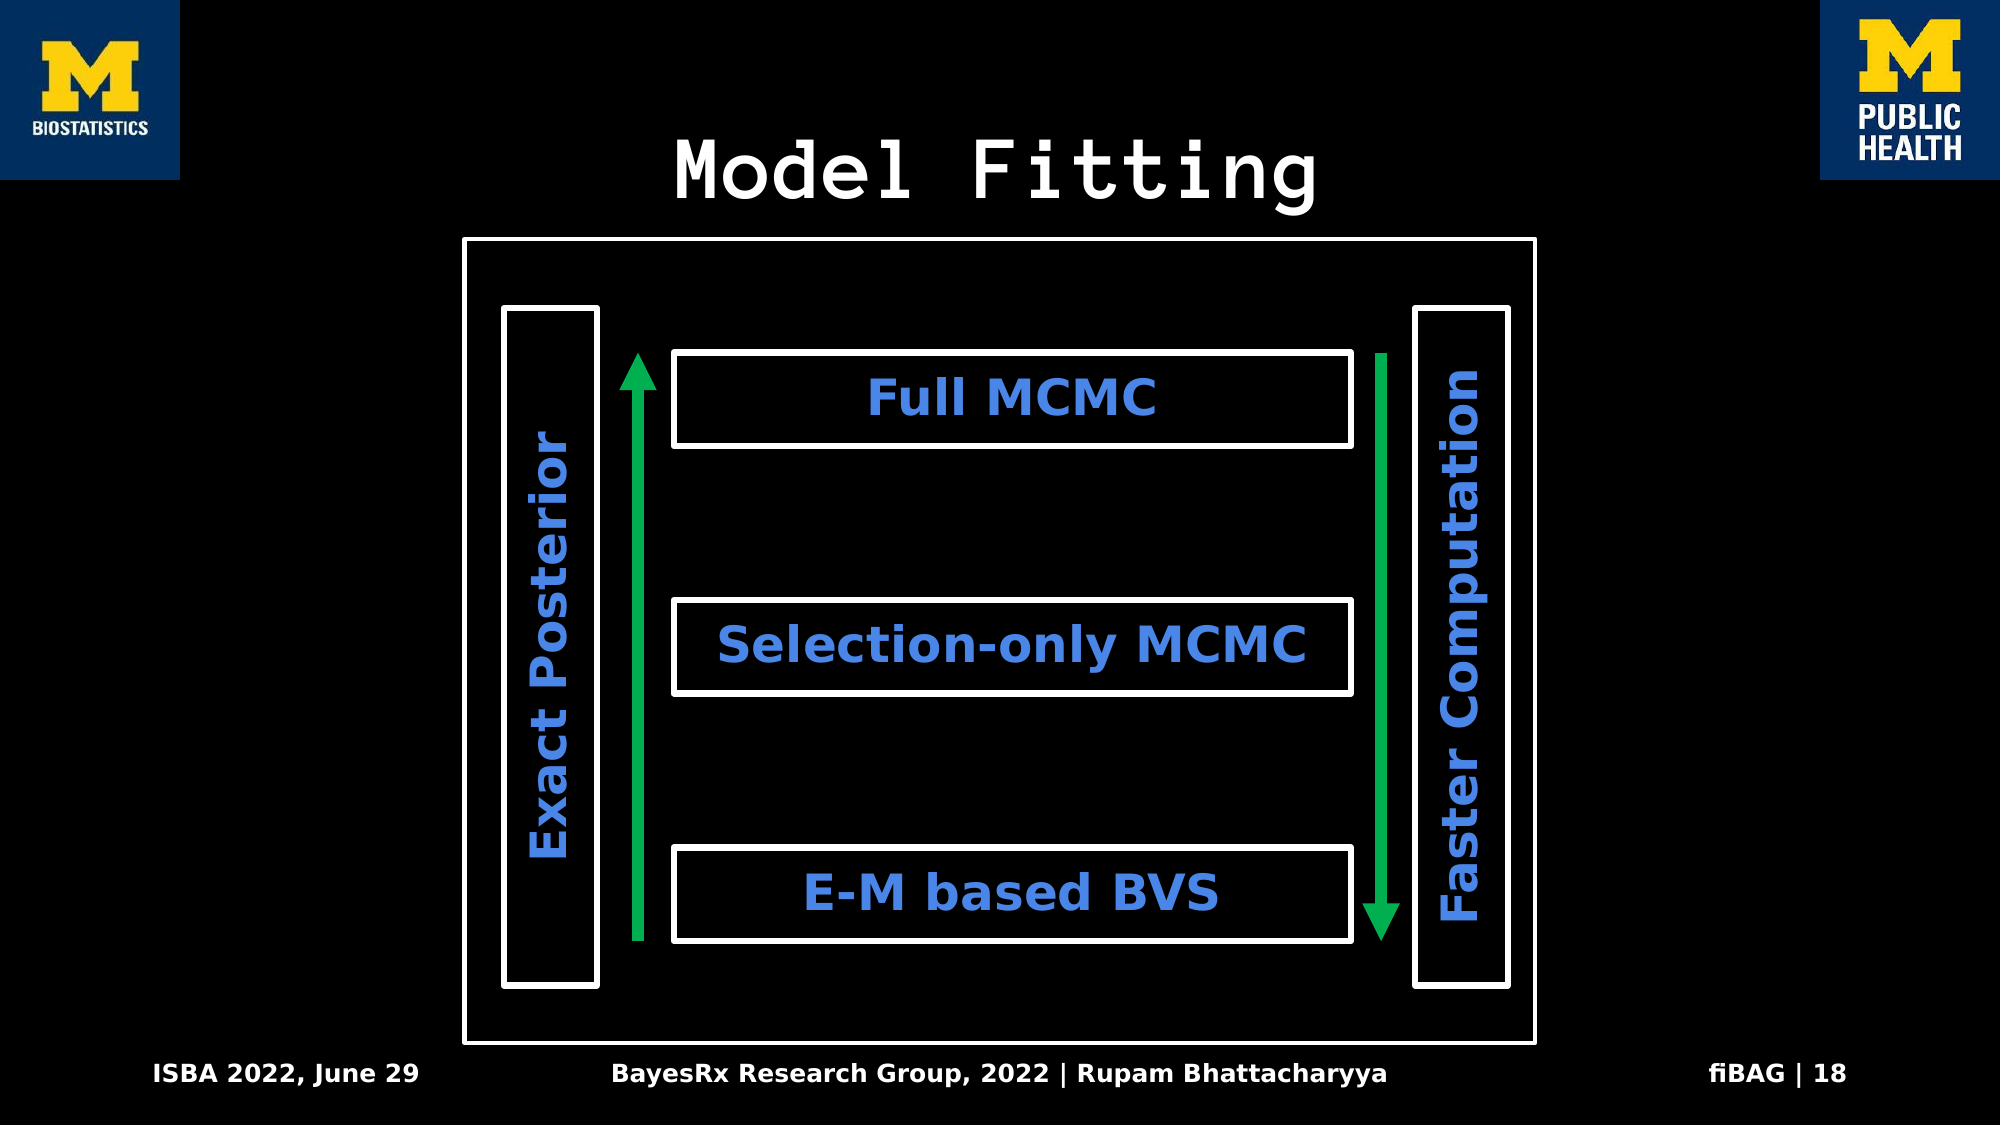

# Model Fitting

Full MCMC
Selection-only MCMC
Faster Computation
Exact Posterior
E-M based BVS
fiBAG | 18